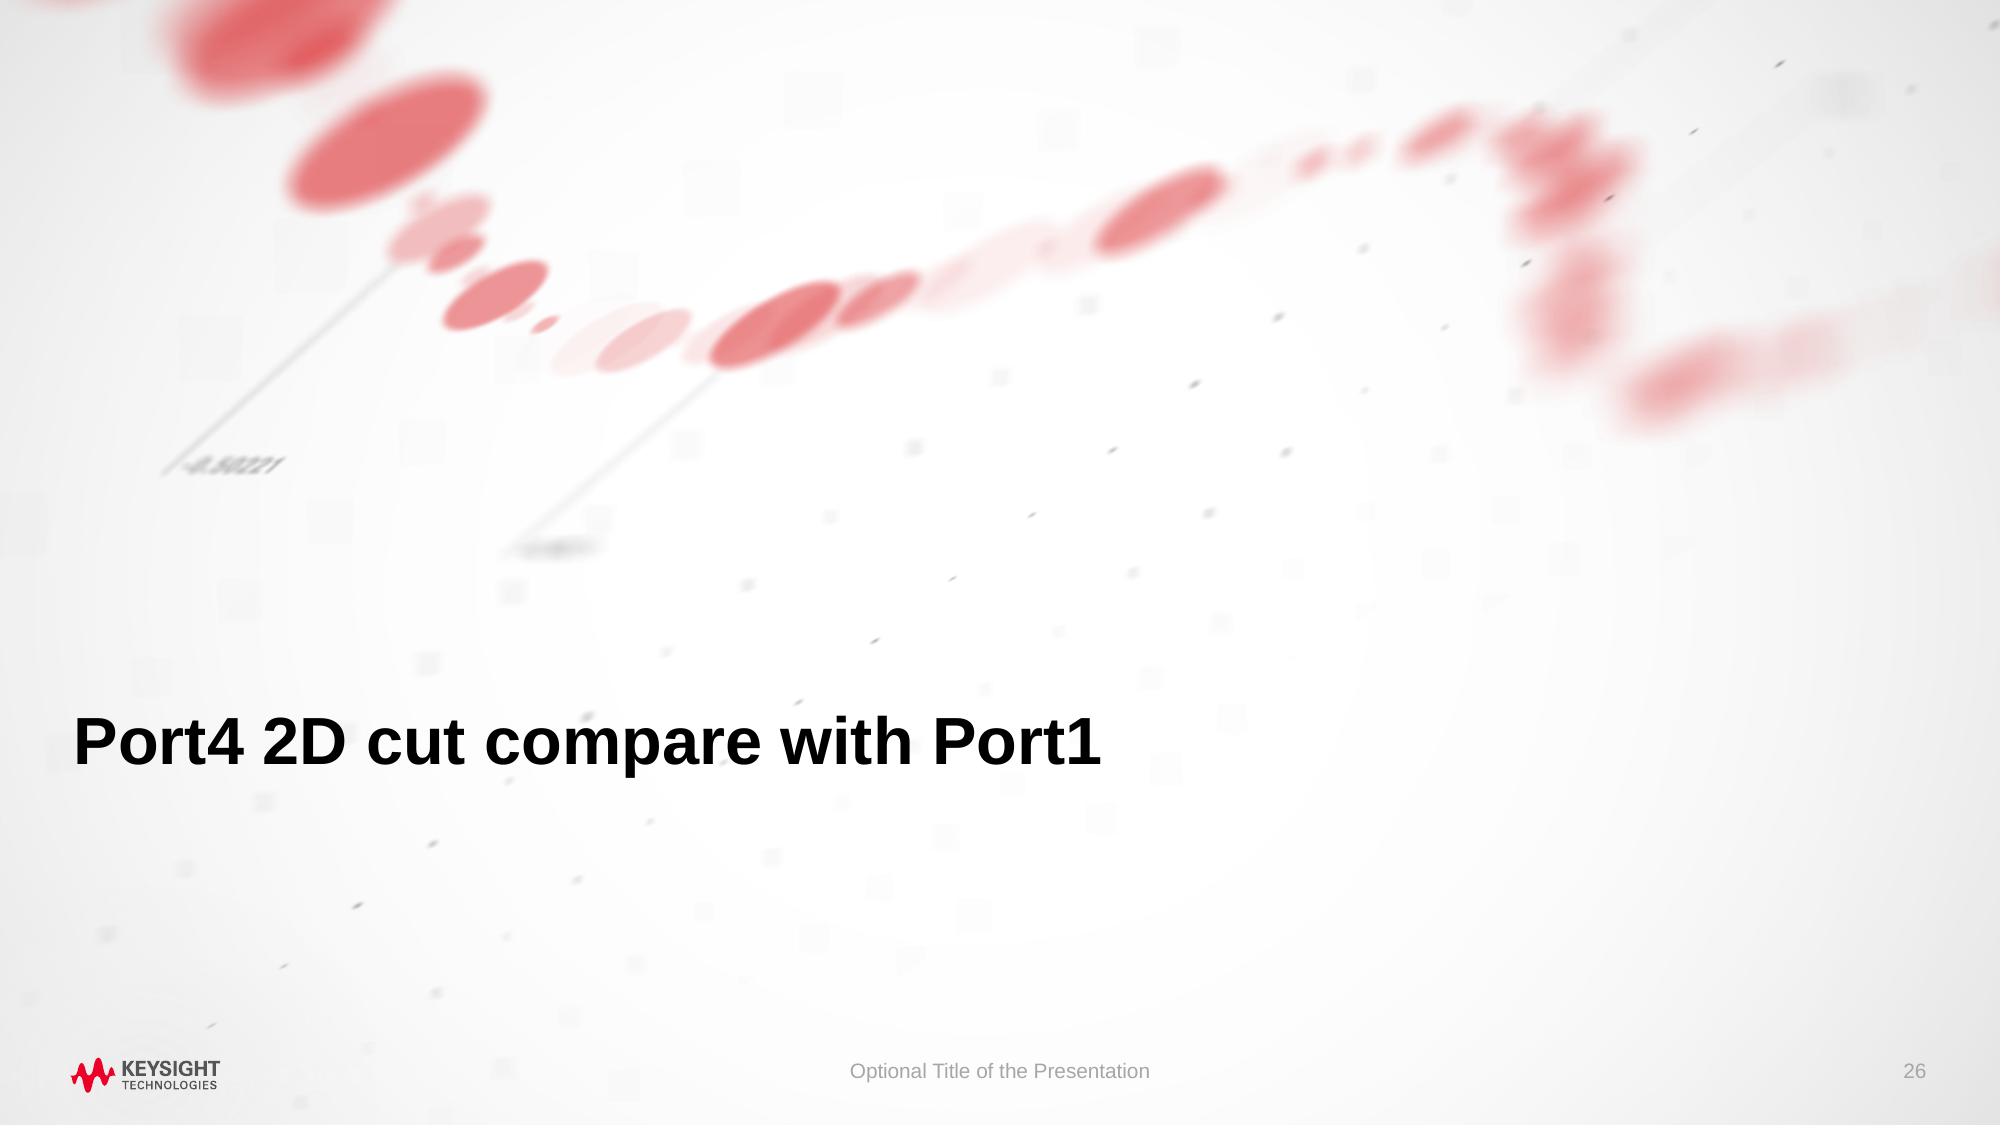

# Port4 2D cut compare with Port1

Optional Title of the Presentation